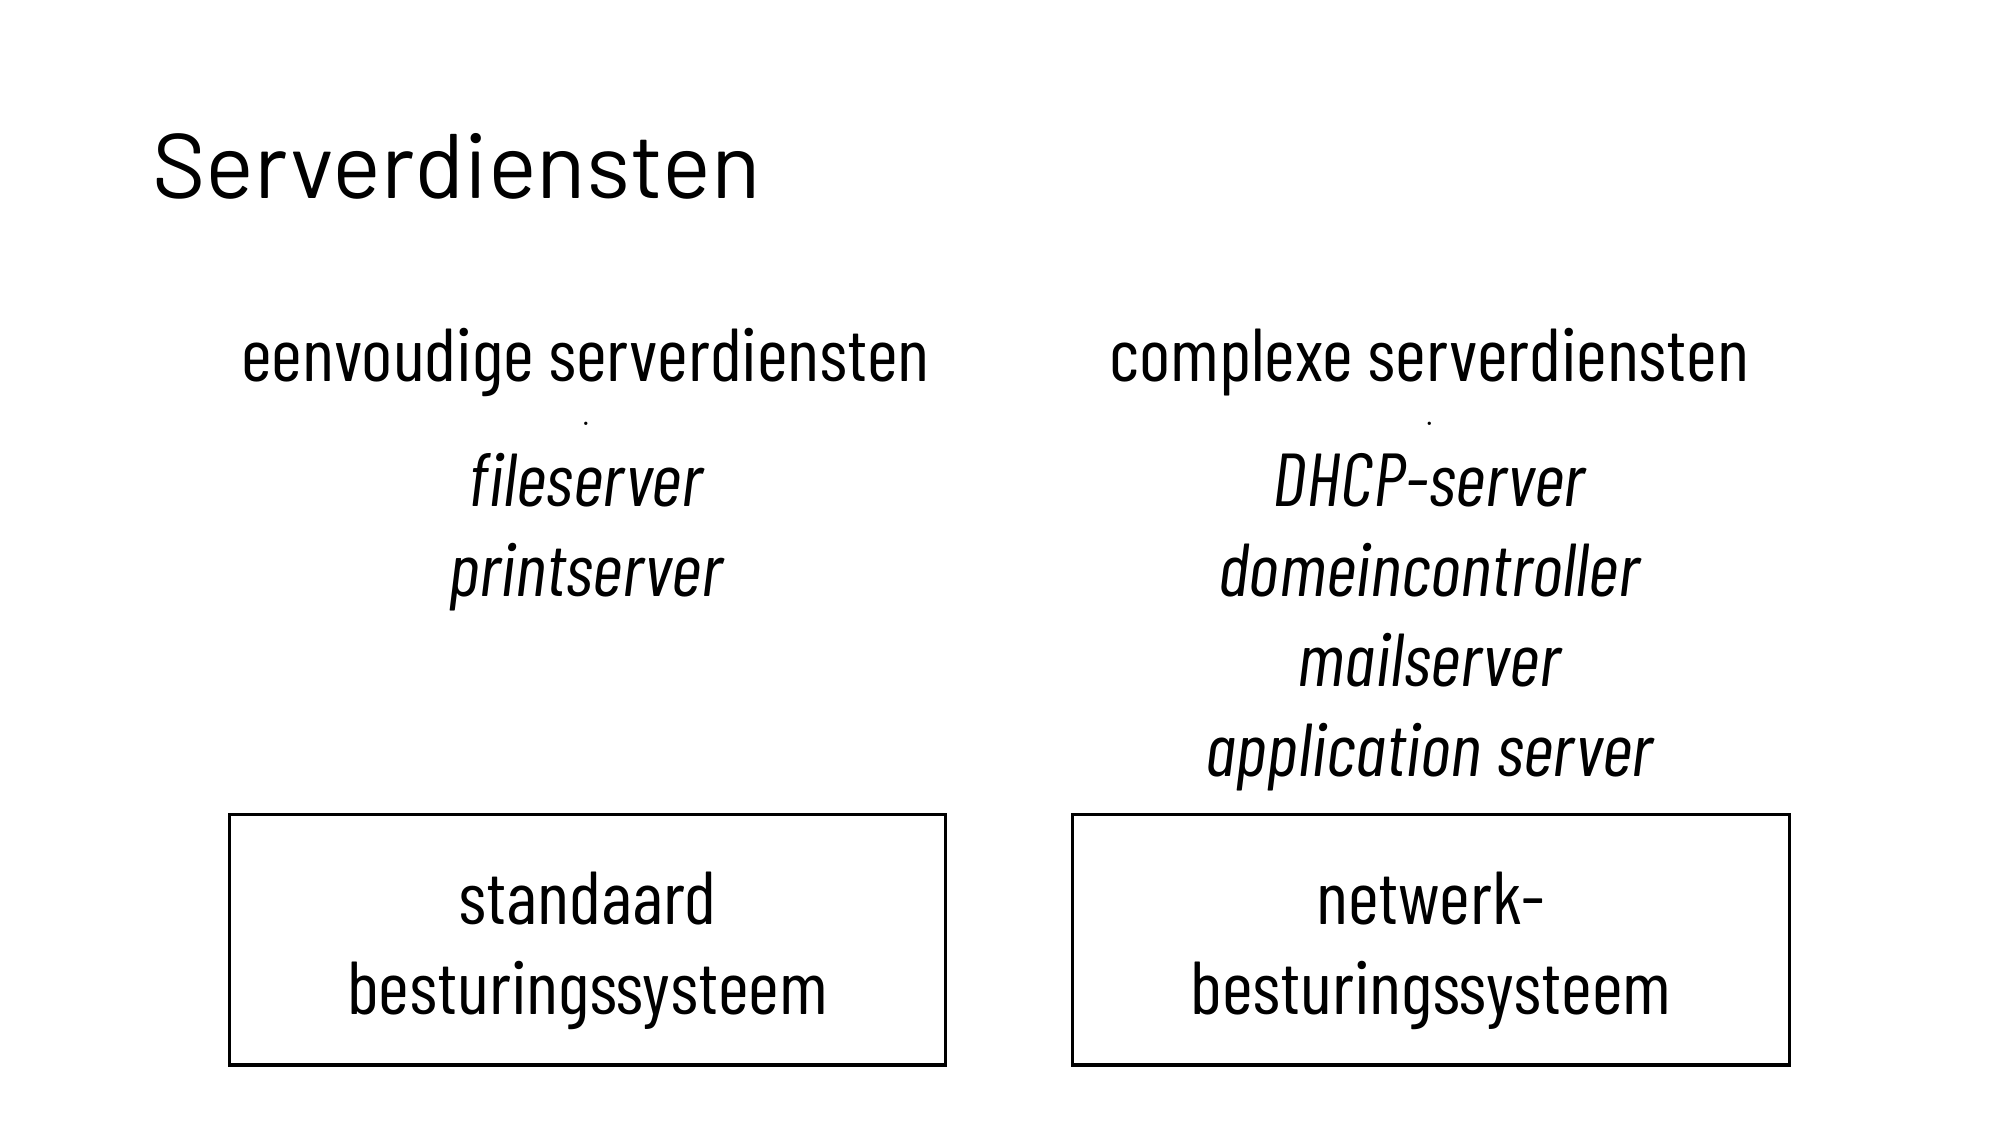

# Serverdiensten
eenvoudige serverdiensten
.
fileserver
printserver
complexe serverdiensten
.
DHCP-server
domeincontroller
mailserver
application server
standaard besturingssysteem
netwerk-besturingssysteem